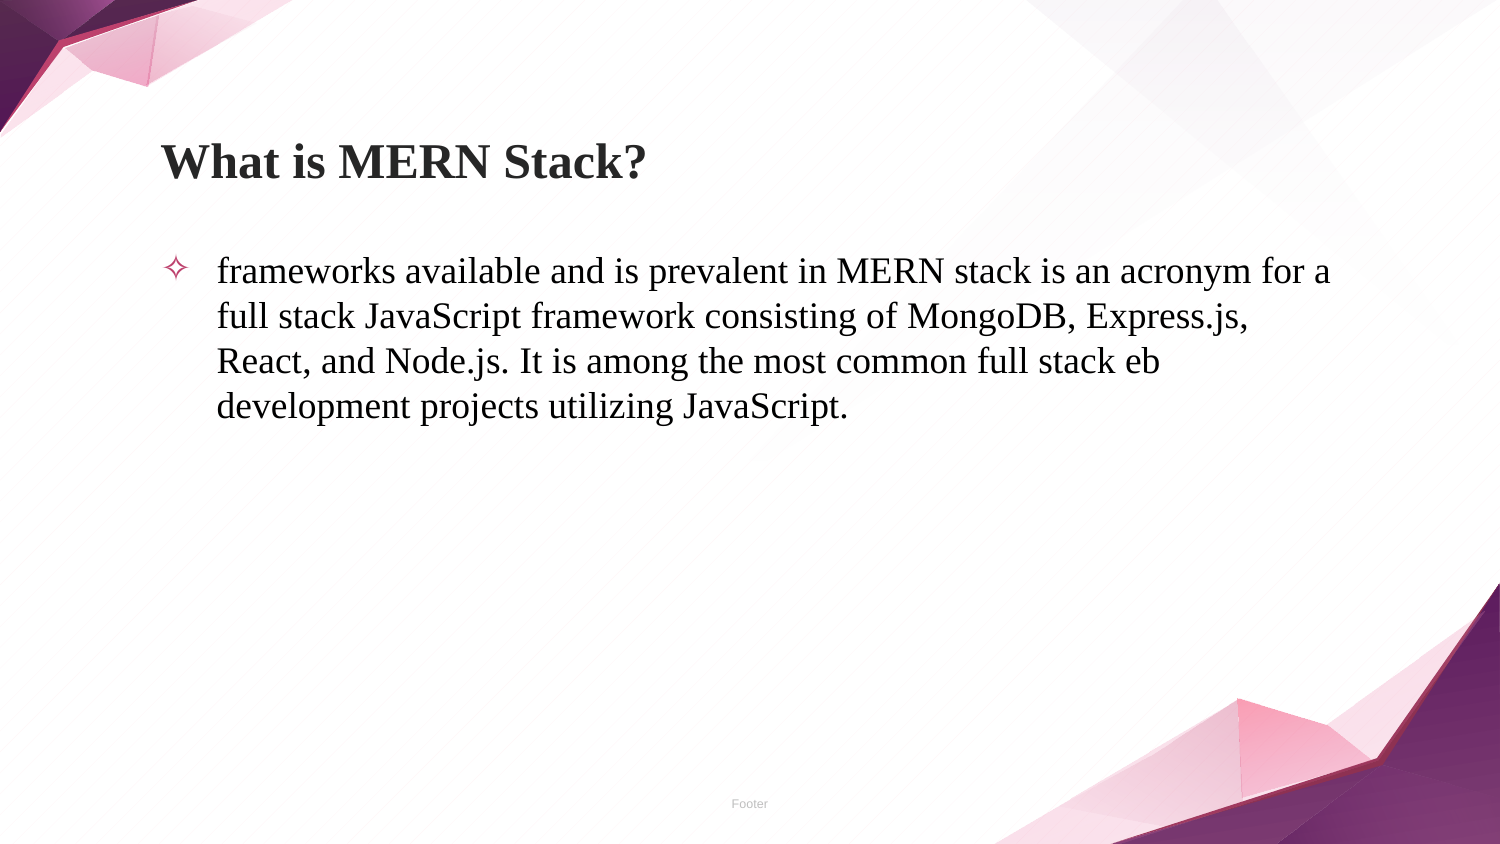

# What is MERN Stack?
frameworks available and is prevalent in MERN stack is an acronym for a full stack JavaScript framework consisting of MongoDB, Express.js, React, and Node.js. It is among the most common full stack eb development projects utilizing JavaScript.
Footer